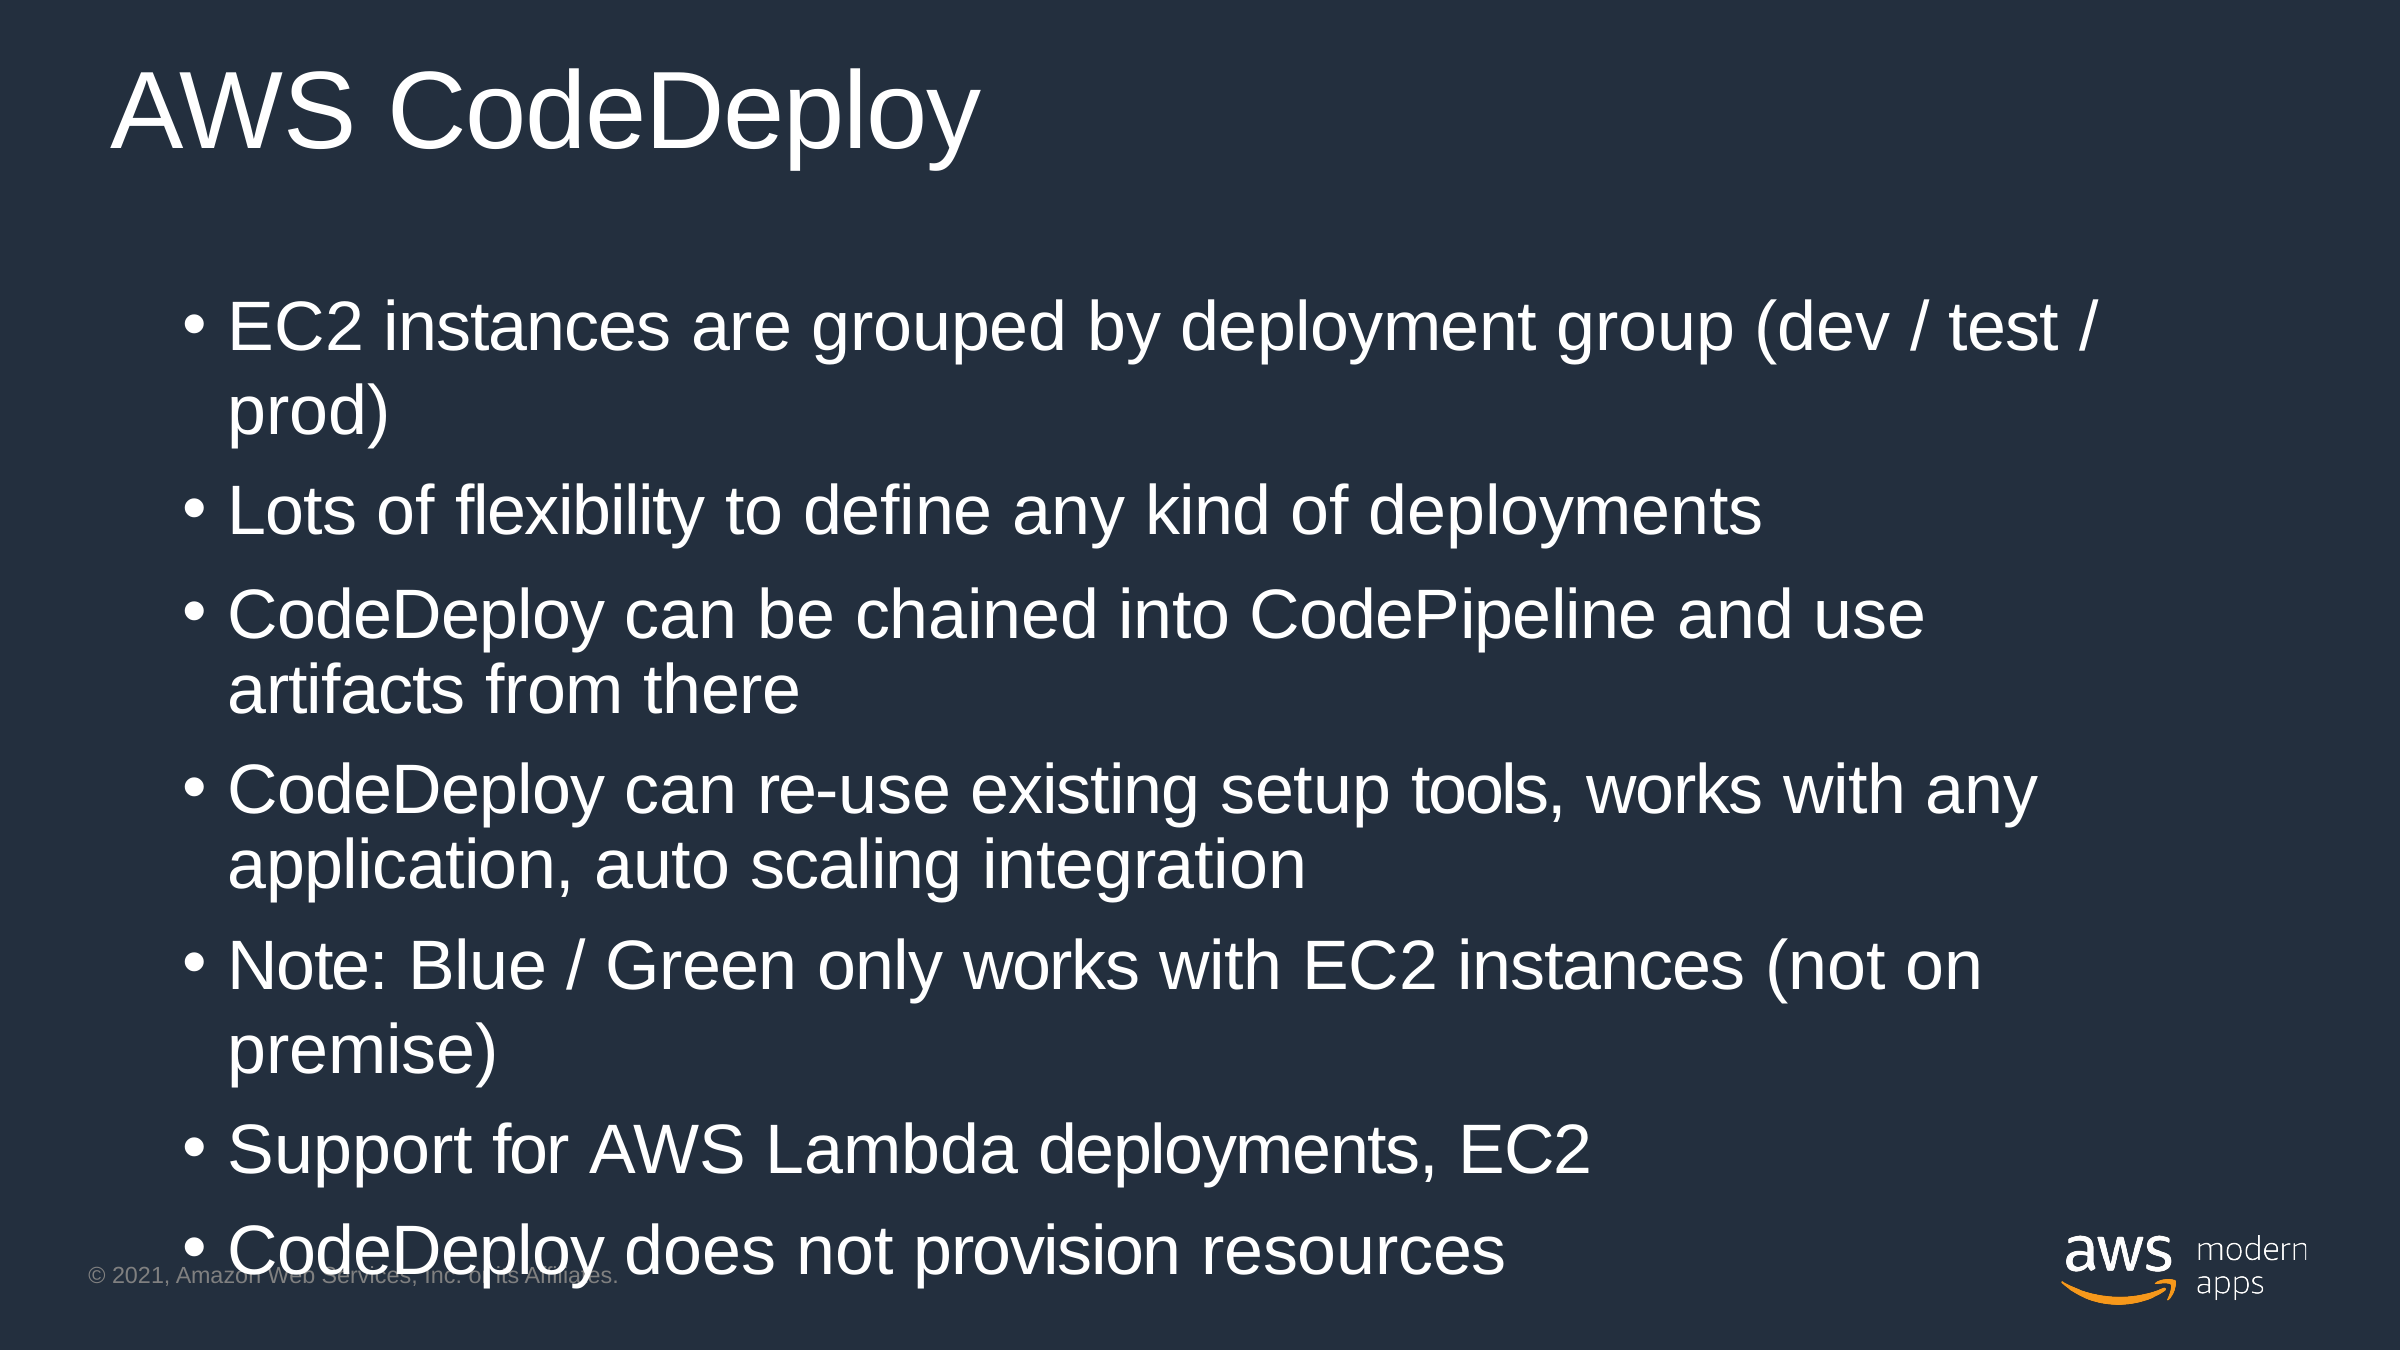

# AWS CodeDeploy
EC2 instances are grouped by deployment group (dev / test / prod)
Lots of flexibility to define any kind of deployments
CodeDeploy can be chained into CodePipeline and use artifacts from there
CodeDeploy can re-use existing setup tools, works with any application, auto scaling integration
Note: Blue / Green only works with EC2 instances (not on premise)
Support for AWS Lambda deployments, EC2
CodeDeploy does not provision resources